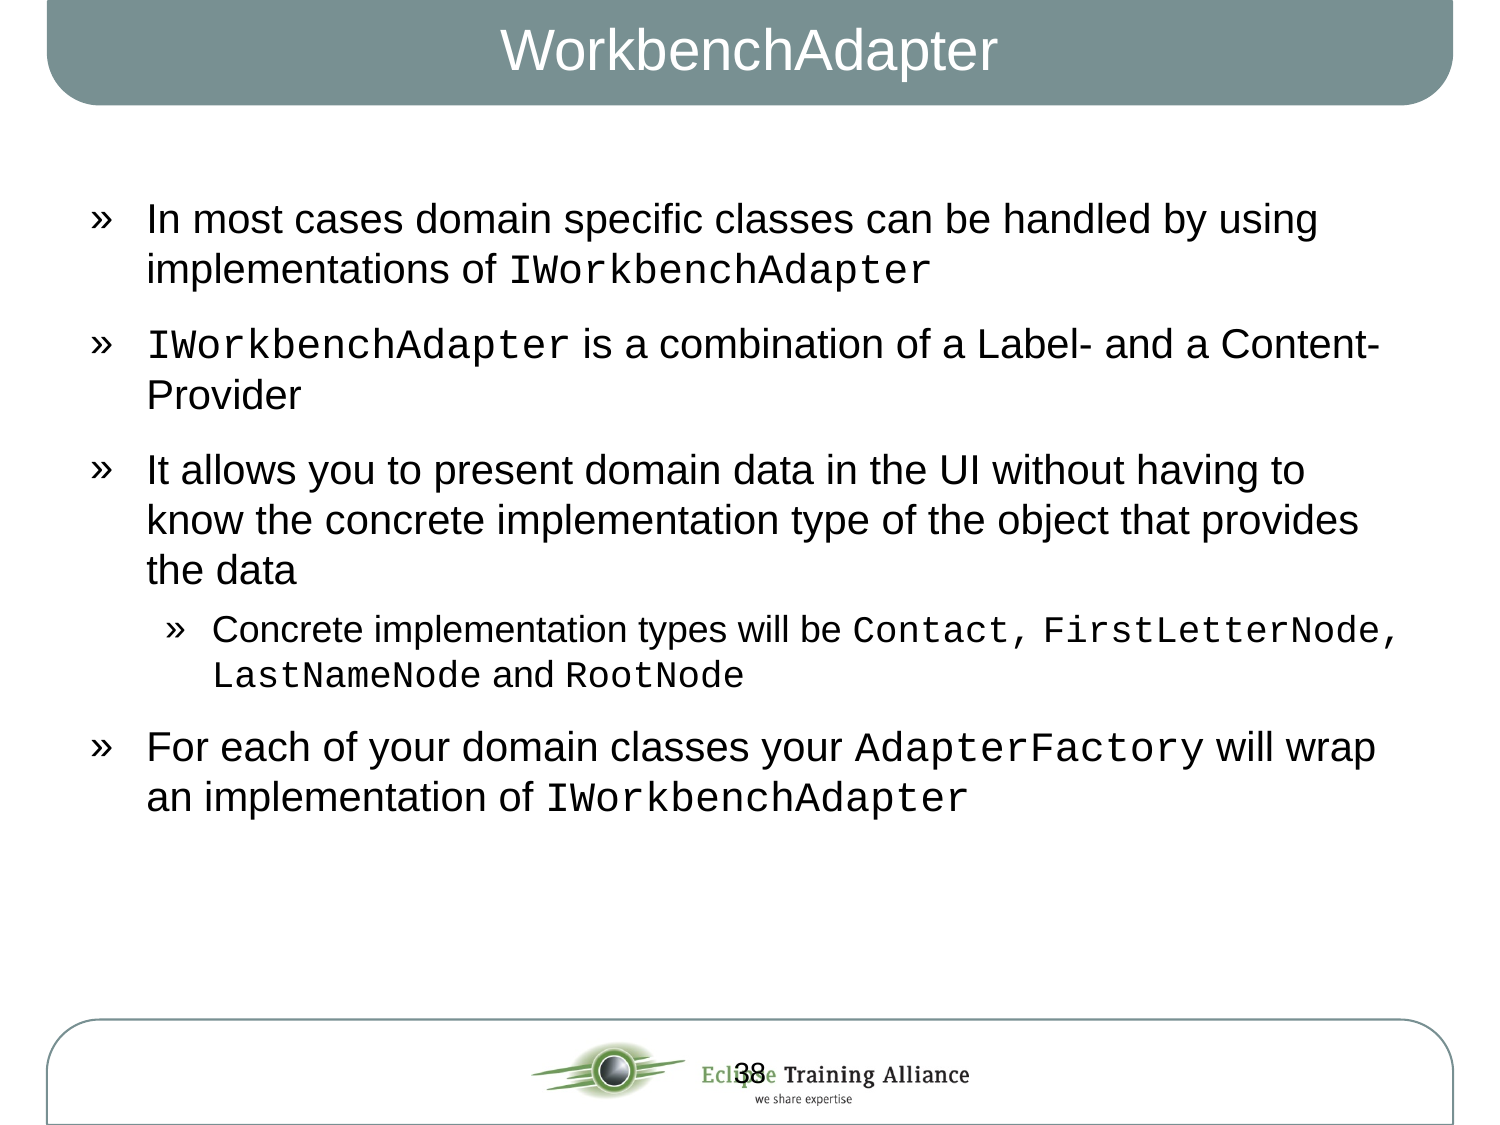

# WorkbenchAdapter
In most cases domain specific classes can be handled by using implementations of IWorkbenchAdapter
IWorkbenchAdapter is a combination of a Label- and a Content-Provider
It allows you to present domain data in the UI without having to know the concrete implementation type of the object that provides the data
Concrete implementation types will be Contact, FirstLetterNode, LastNameNode and RootNode
For each of your domain classes your AdapterFactory will wrap an implementation of IWorkbenchAdapter
38